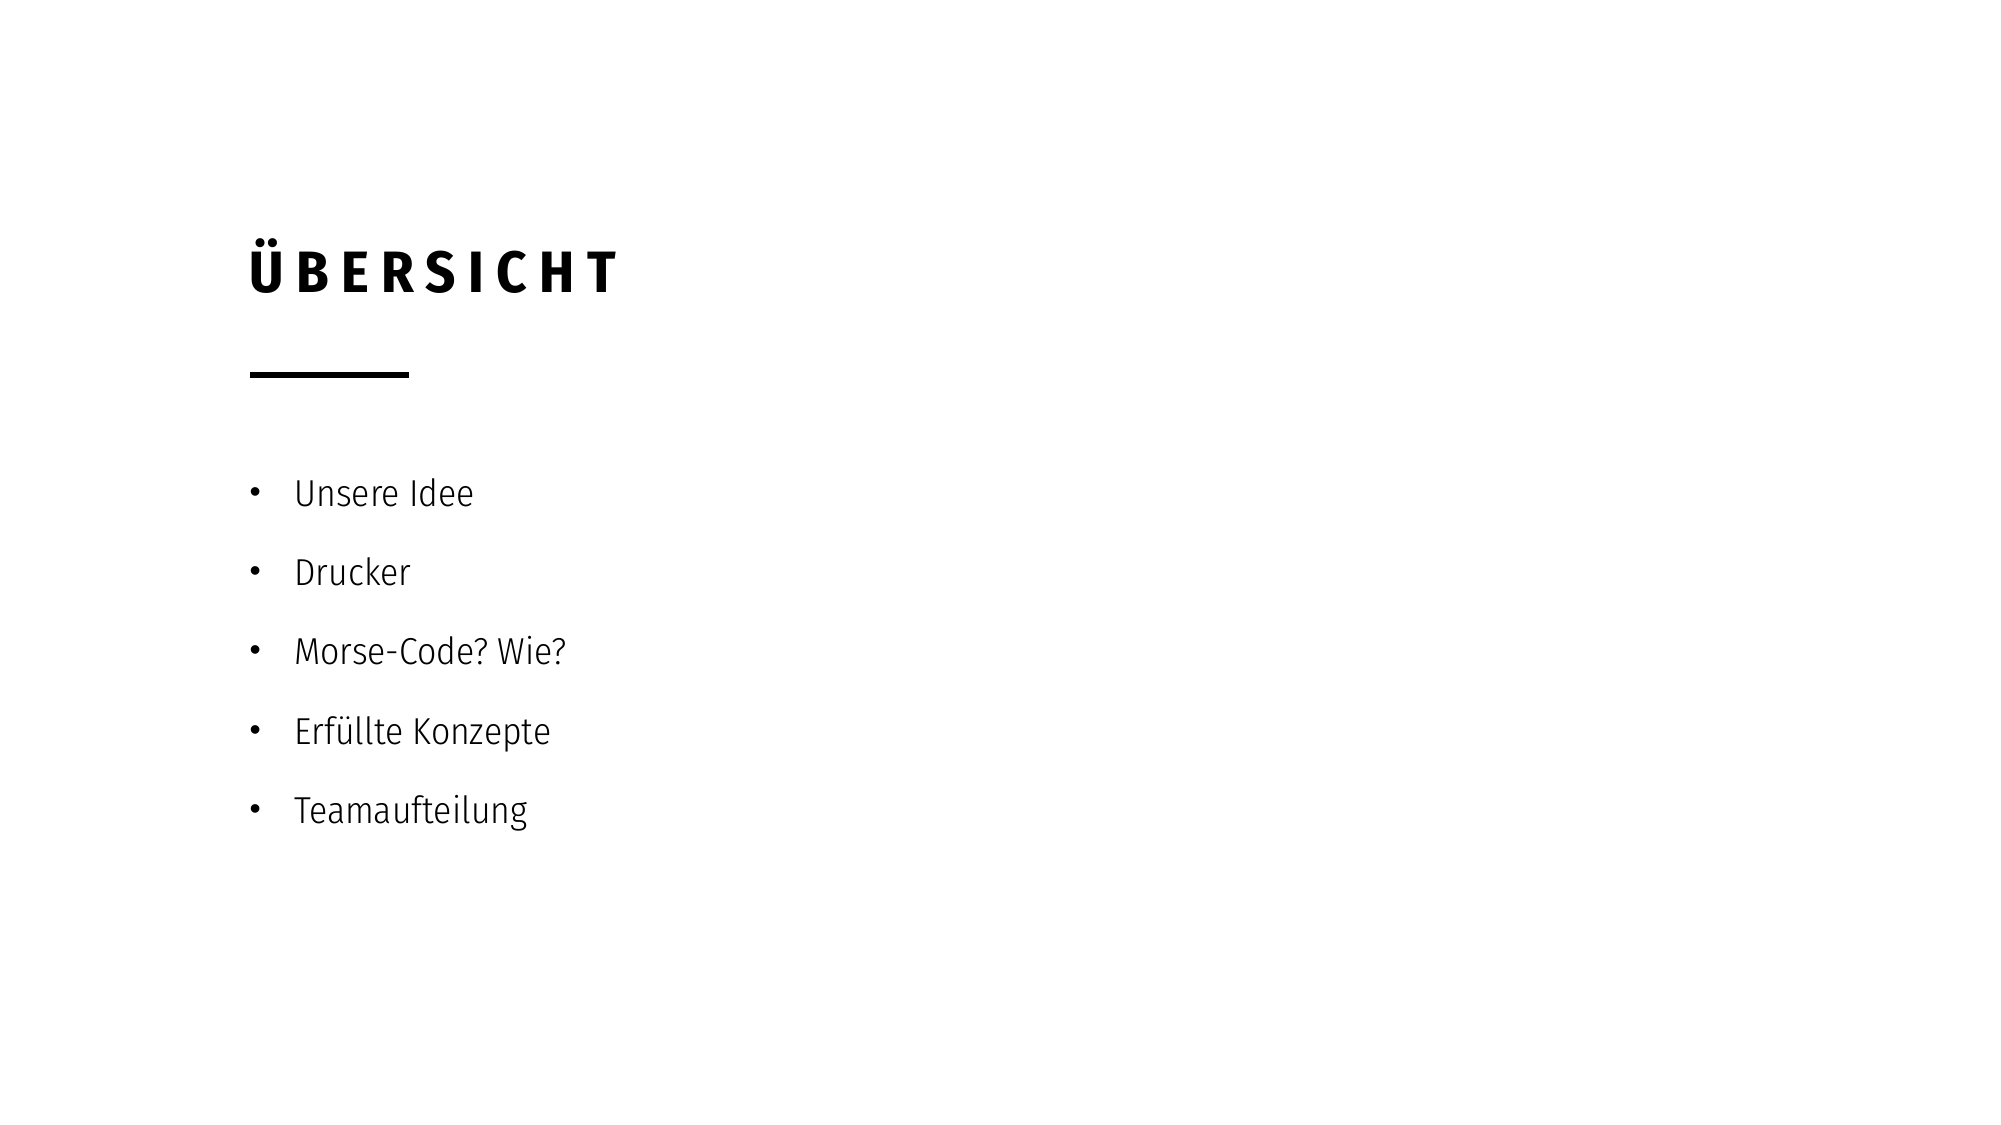

# Übersicht
Lego Mindstorm Praktikum Gruppe 1: Jonathan Adshead, Anne Schäfer, Matja Roncevic, Lea Klein
Unsere Idee
Drucker
Morse-Code? Wie?
Erfüllte Konzepte
Teamaufteilung